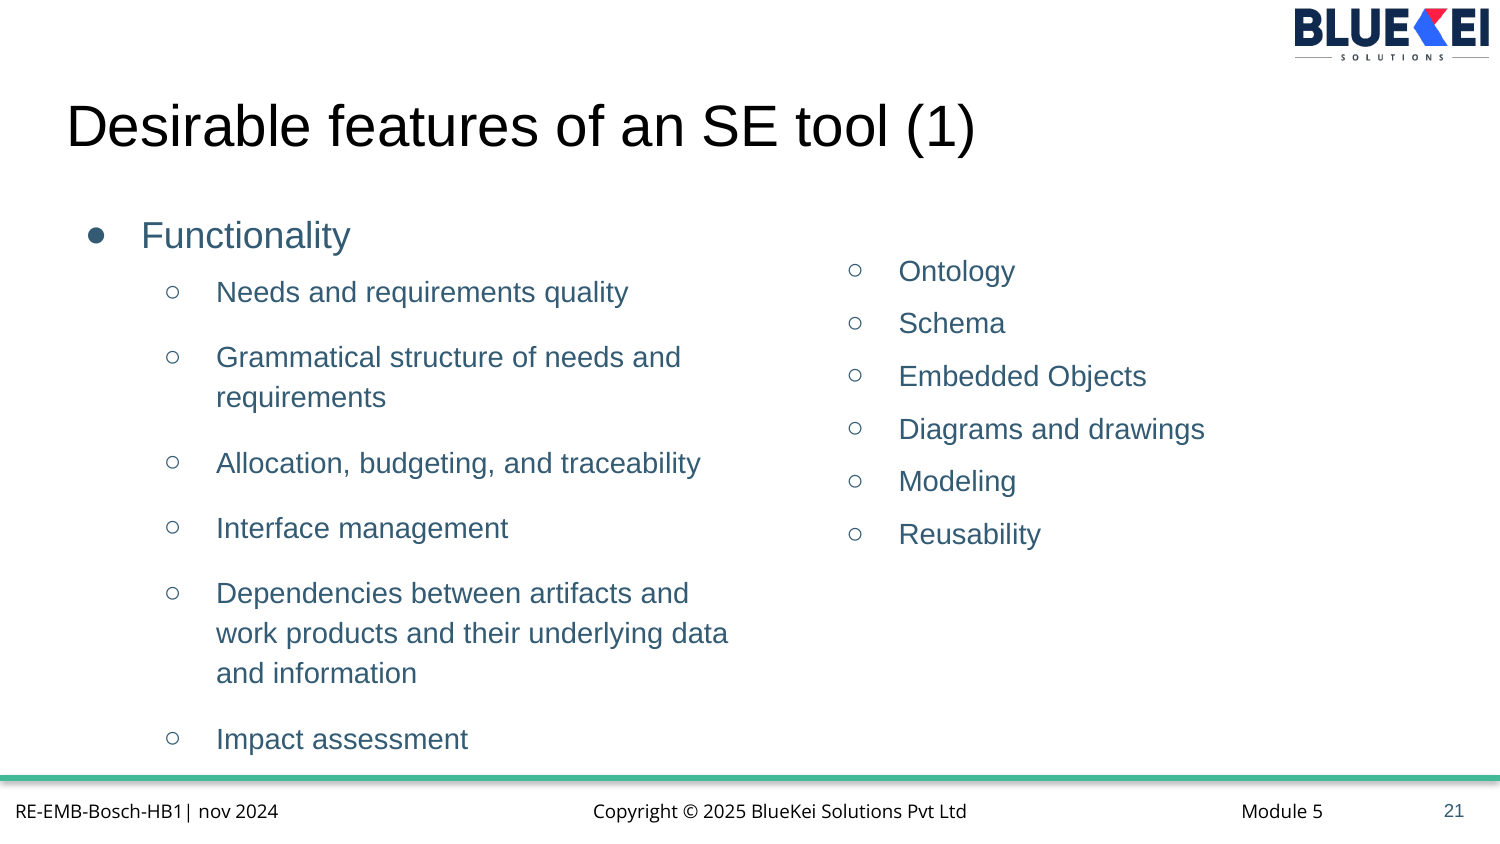

# Desirable features of an SE tool (1)
Functionality
Needs and requirements quality
Grammatical structure of needs and requirements
Allocation, budgeting, and traceability
Interface management
Dependencies between artifacts and work products and their underlying data and information
Impact assessment
Ontology
Schema
Embedded Objects
Diagrams and drawings
Modeling
Reusability

21